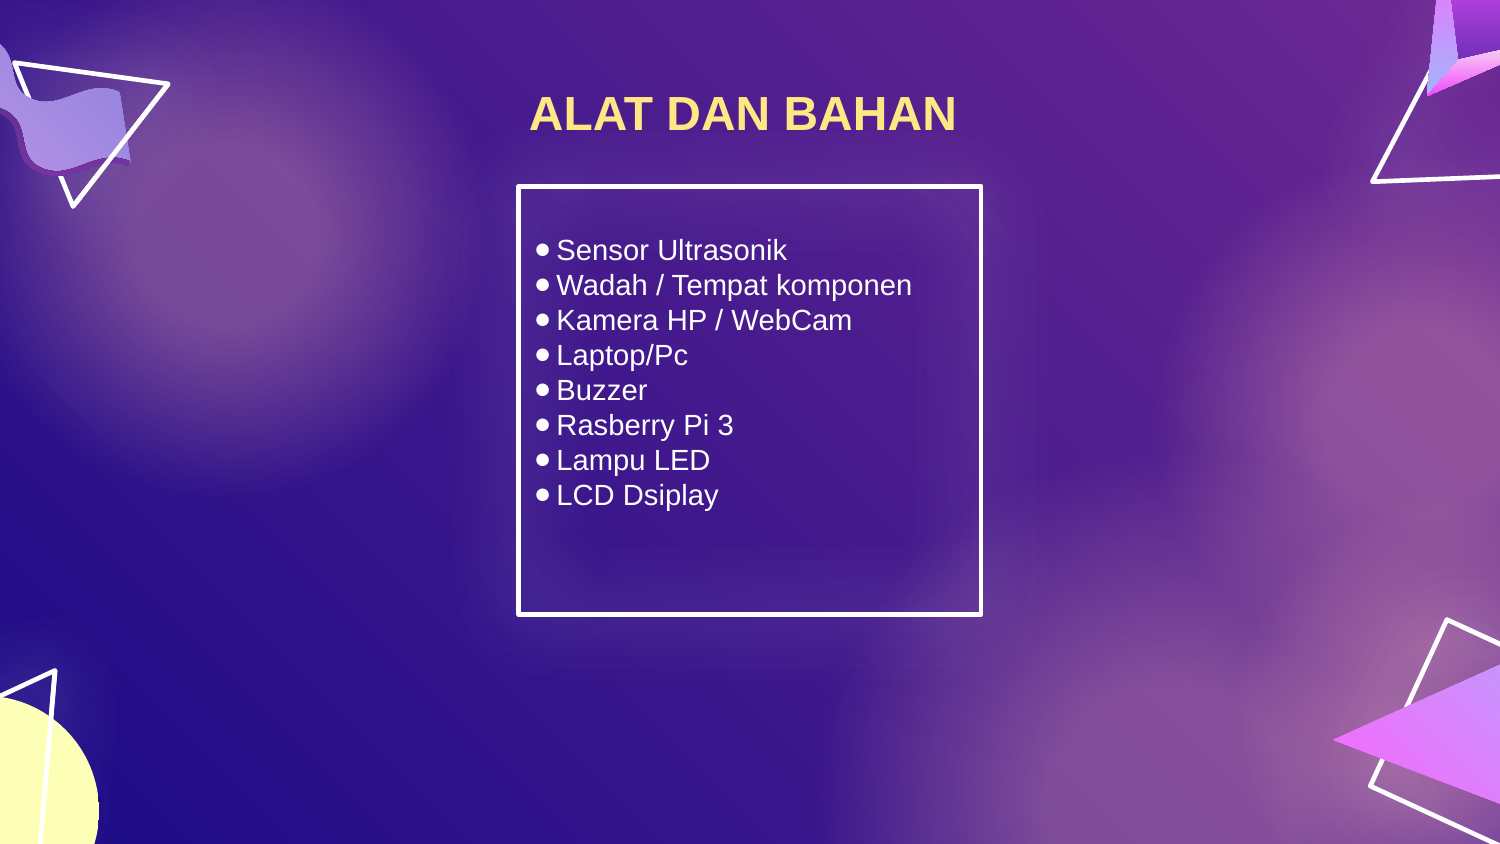

ALAT DAN BAHAN

Sensor Ultrasonik
Wadah / Tempat komponen
Kamera HP / WebCam
Laptop/Pc
Buzzer
Rasberry Pi 3
Lampu LED
LCD Dsiplay